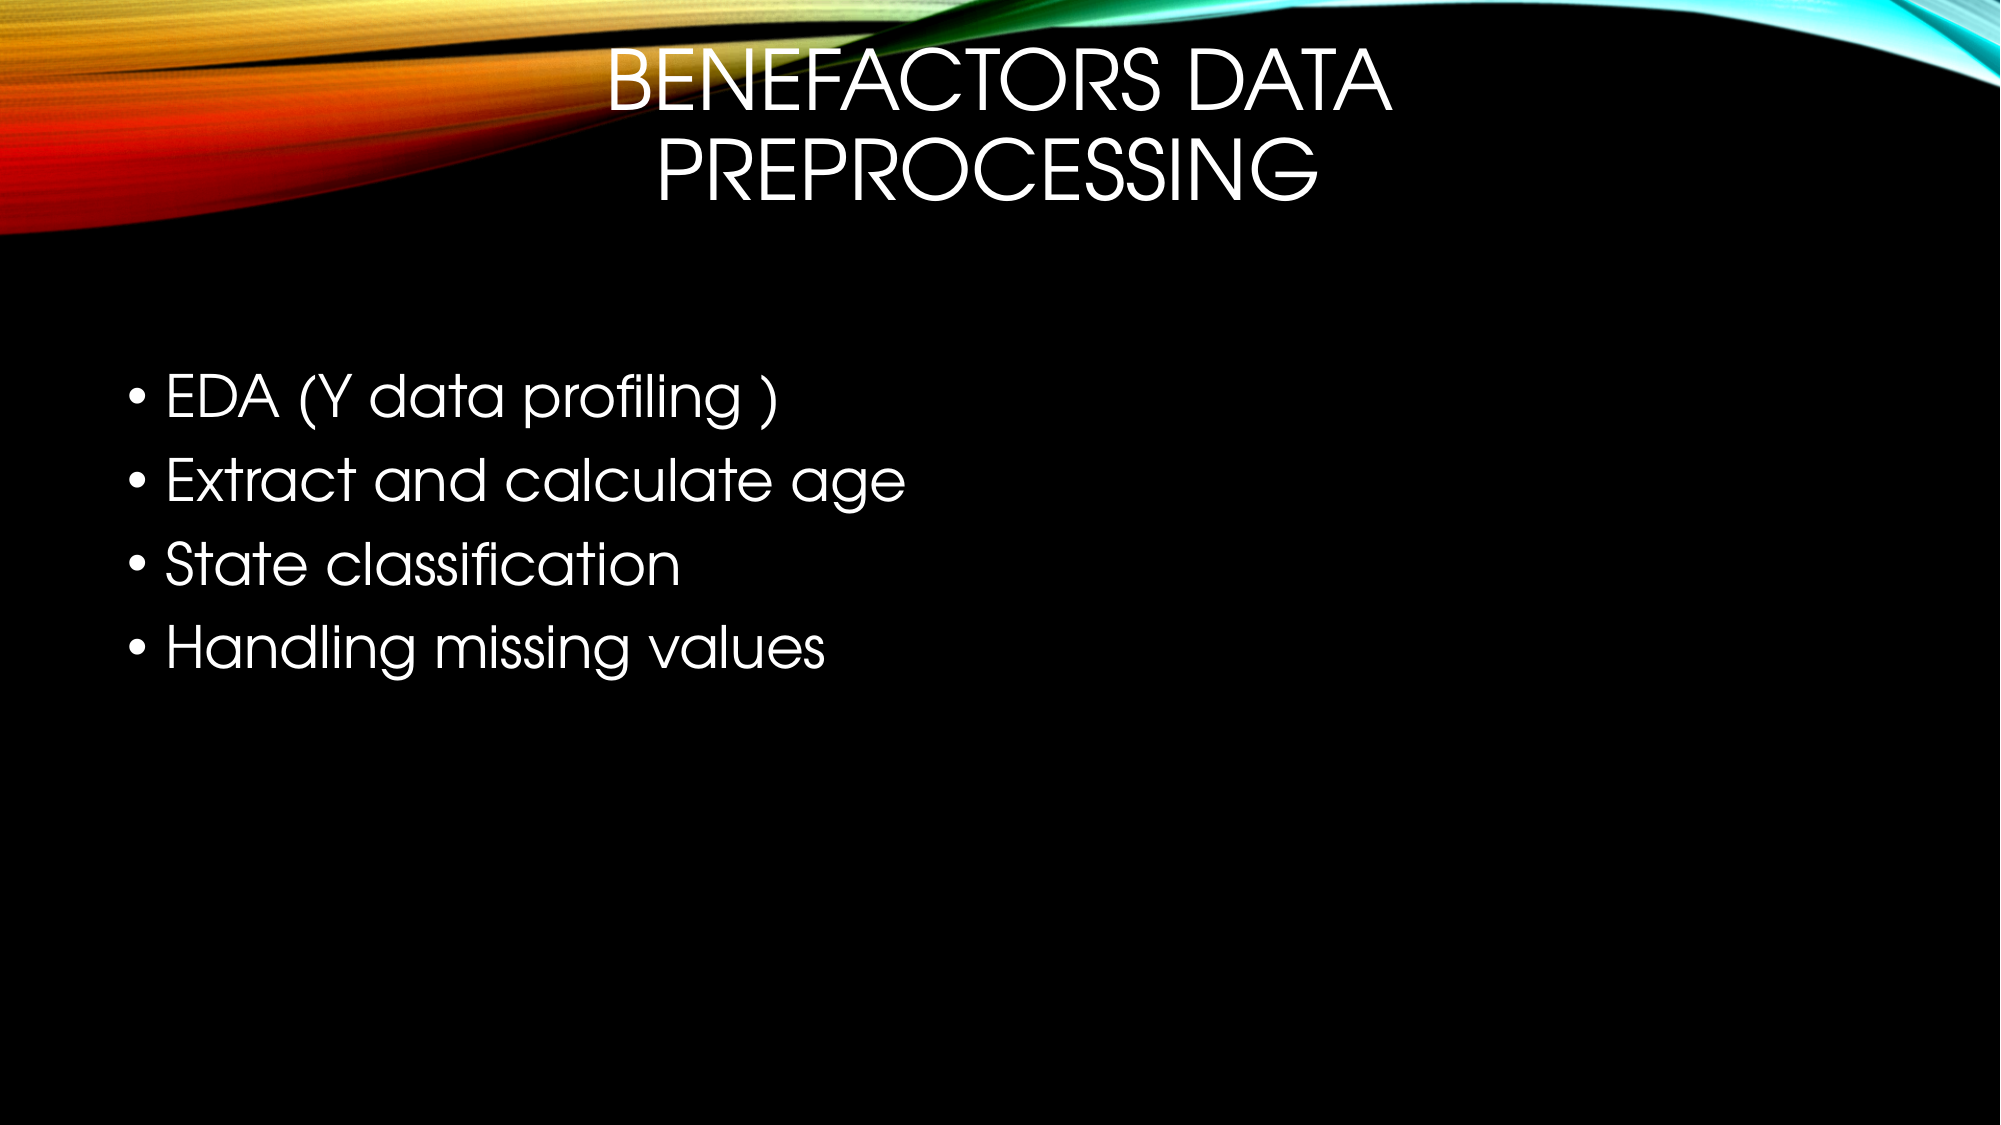

# Benefactors data Preprocessing
EDA (Y data profiling )
Extract and calculate age
State classification
Handling missing values